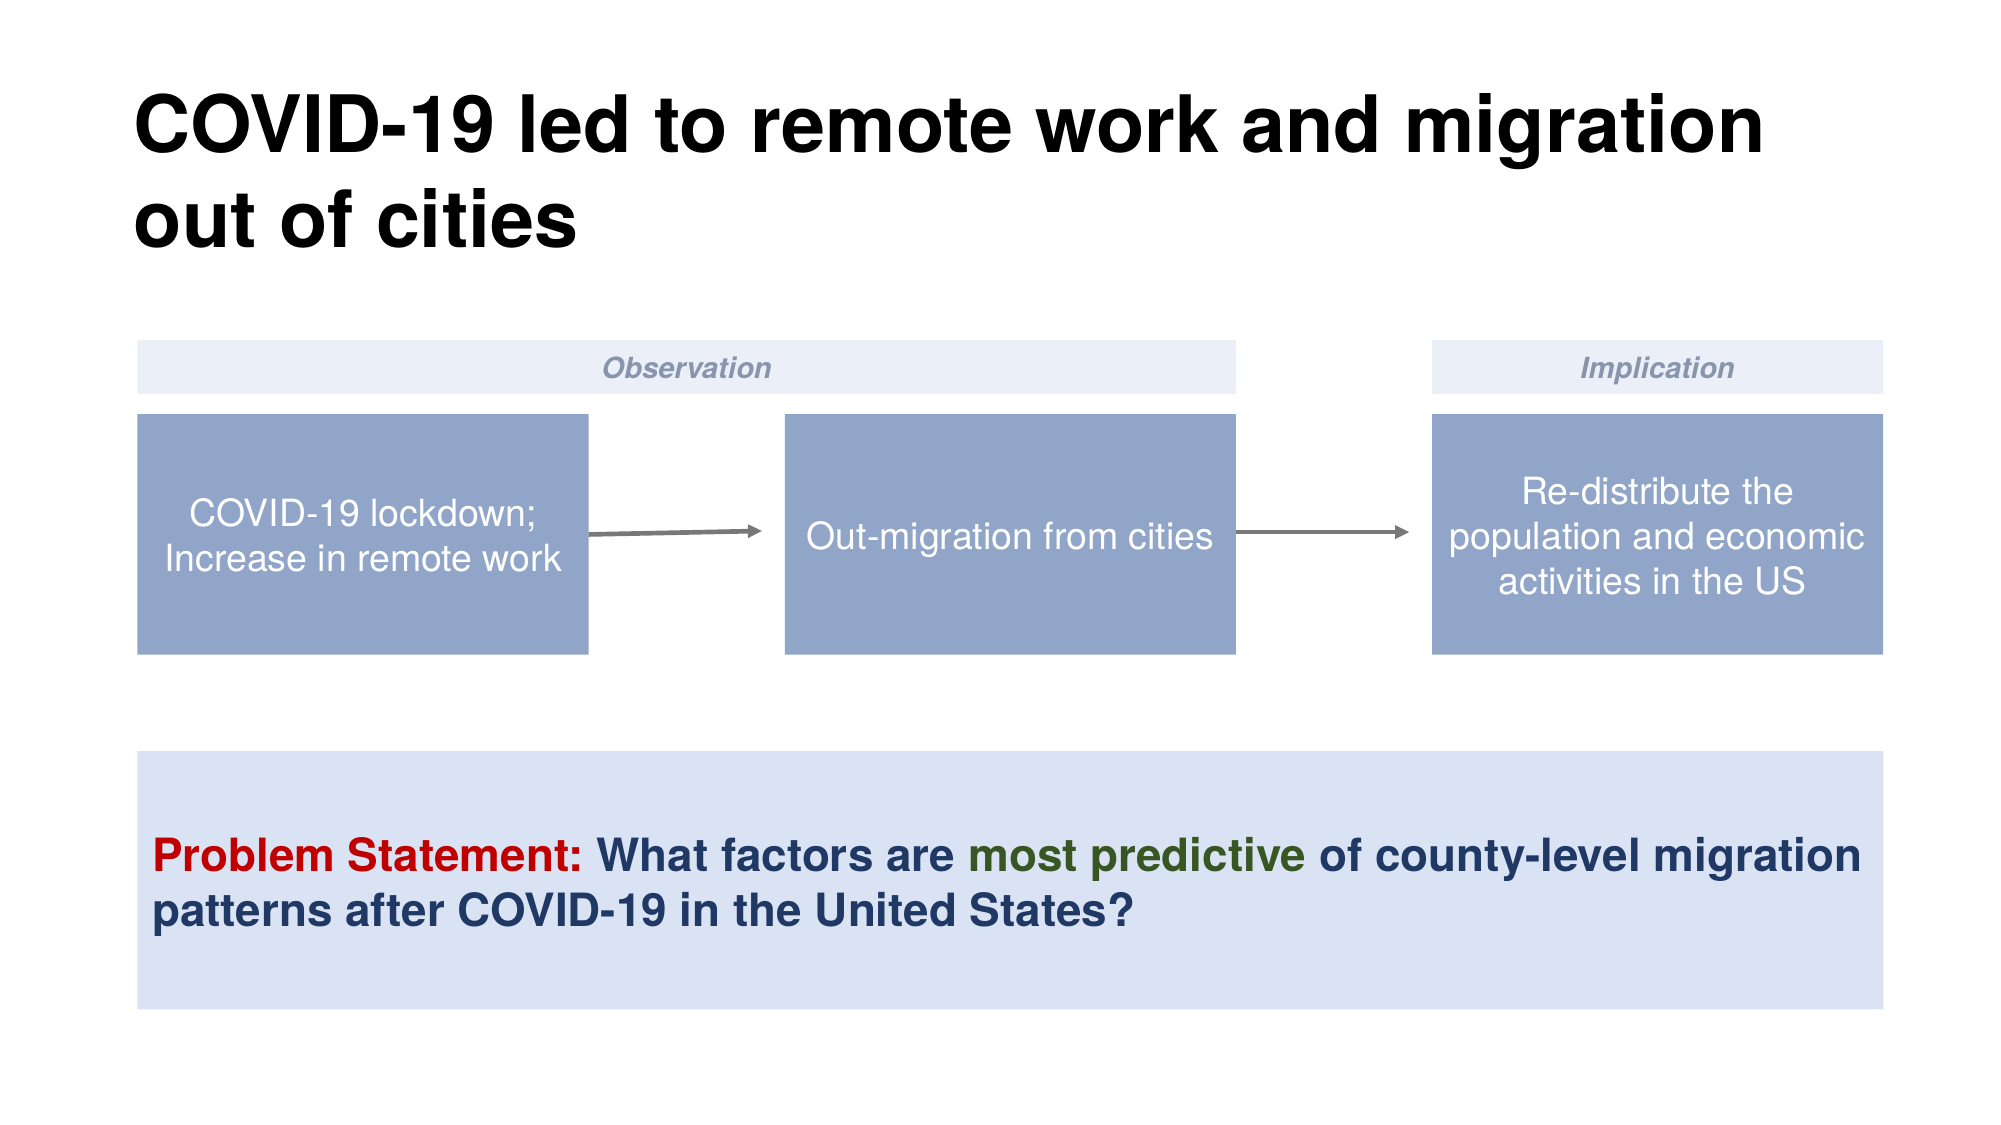

# COVID-19 led to remote work and migration out of cities

Observation
Implication
Out-migration from cities
Re-distribute the population and economic activities in the US
COVID-19 lockdown; Increase in remote work
Problem Statement: What factors are most predictive of county-level migration patterns after COVID-19 in the United States?